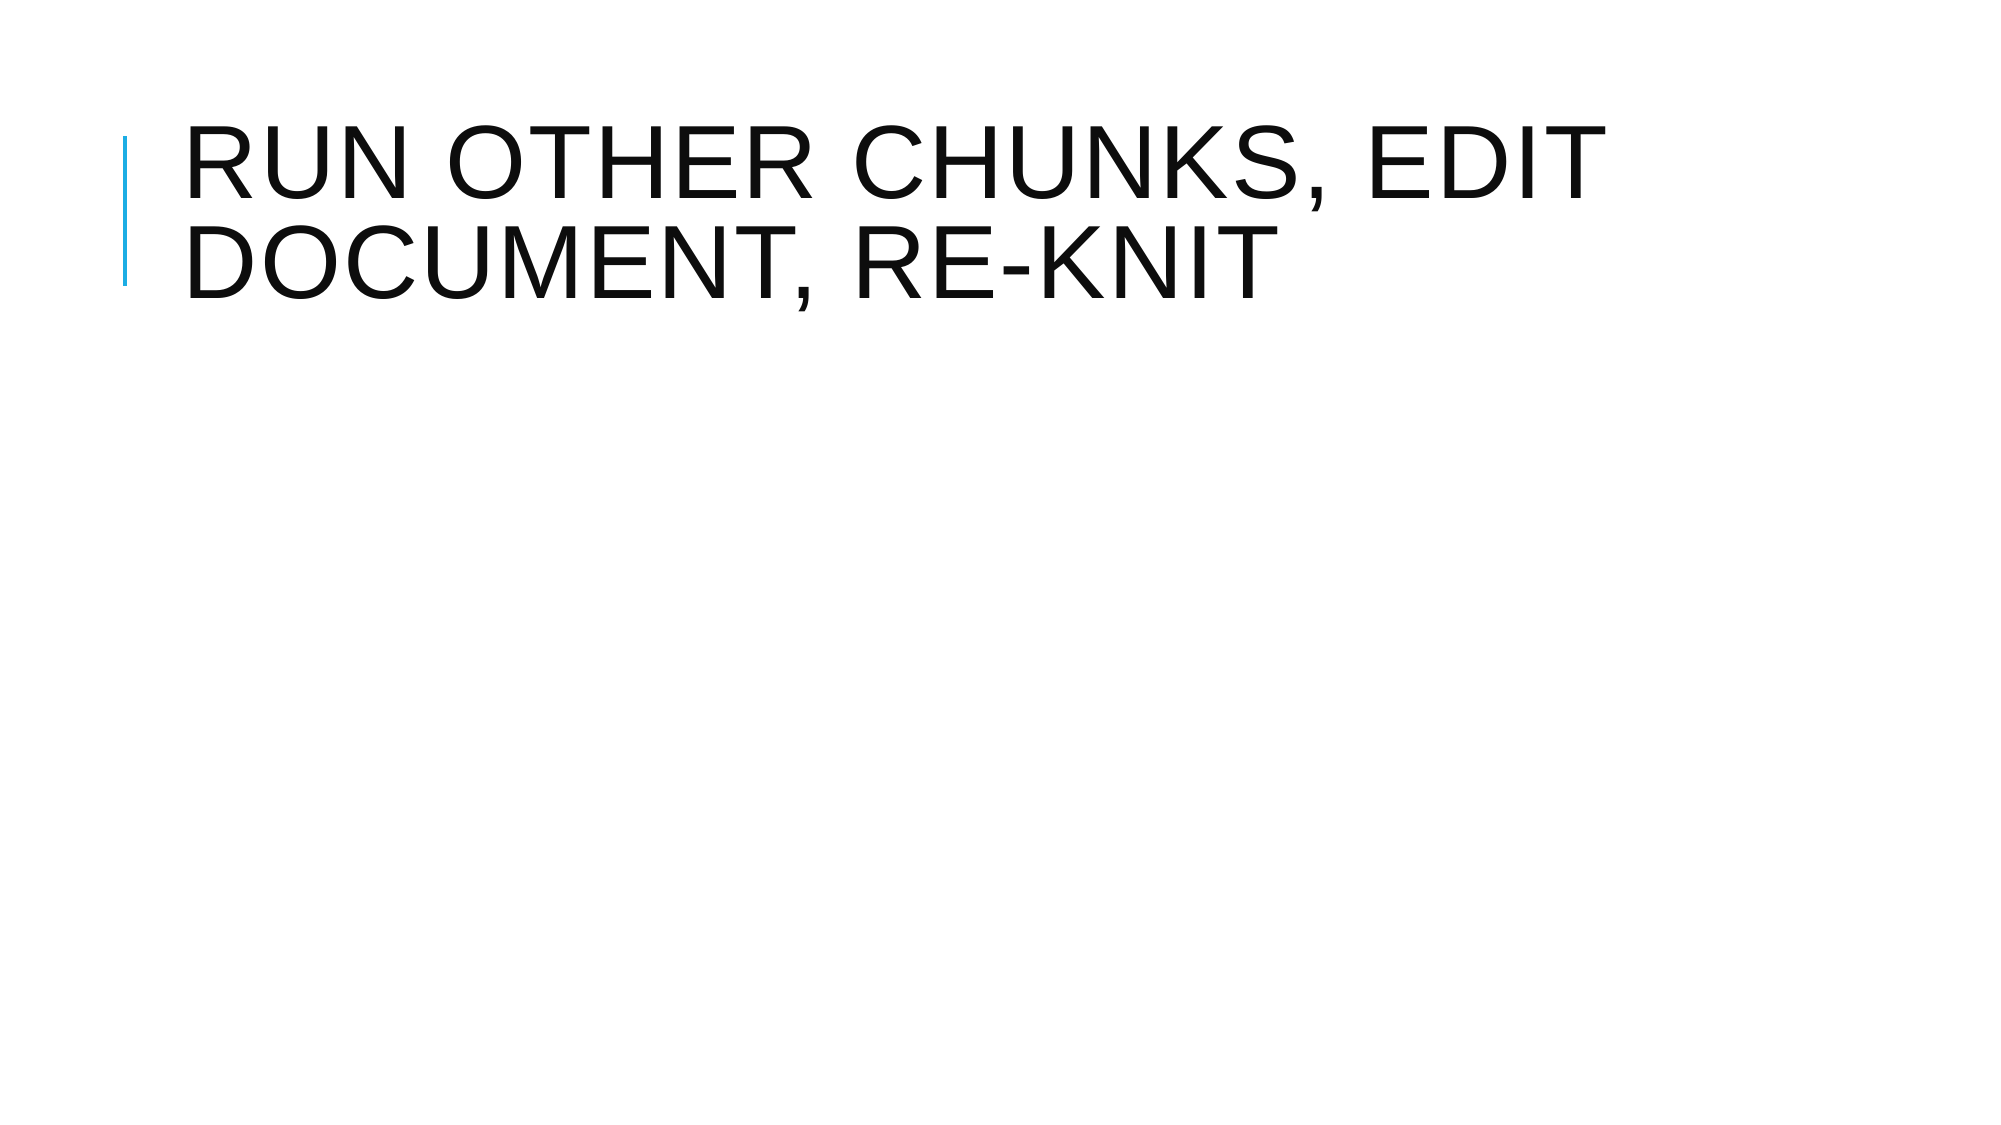

# Run other chunks, Edit document, re-knit